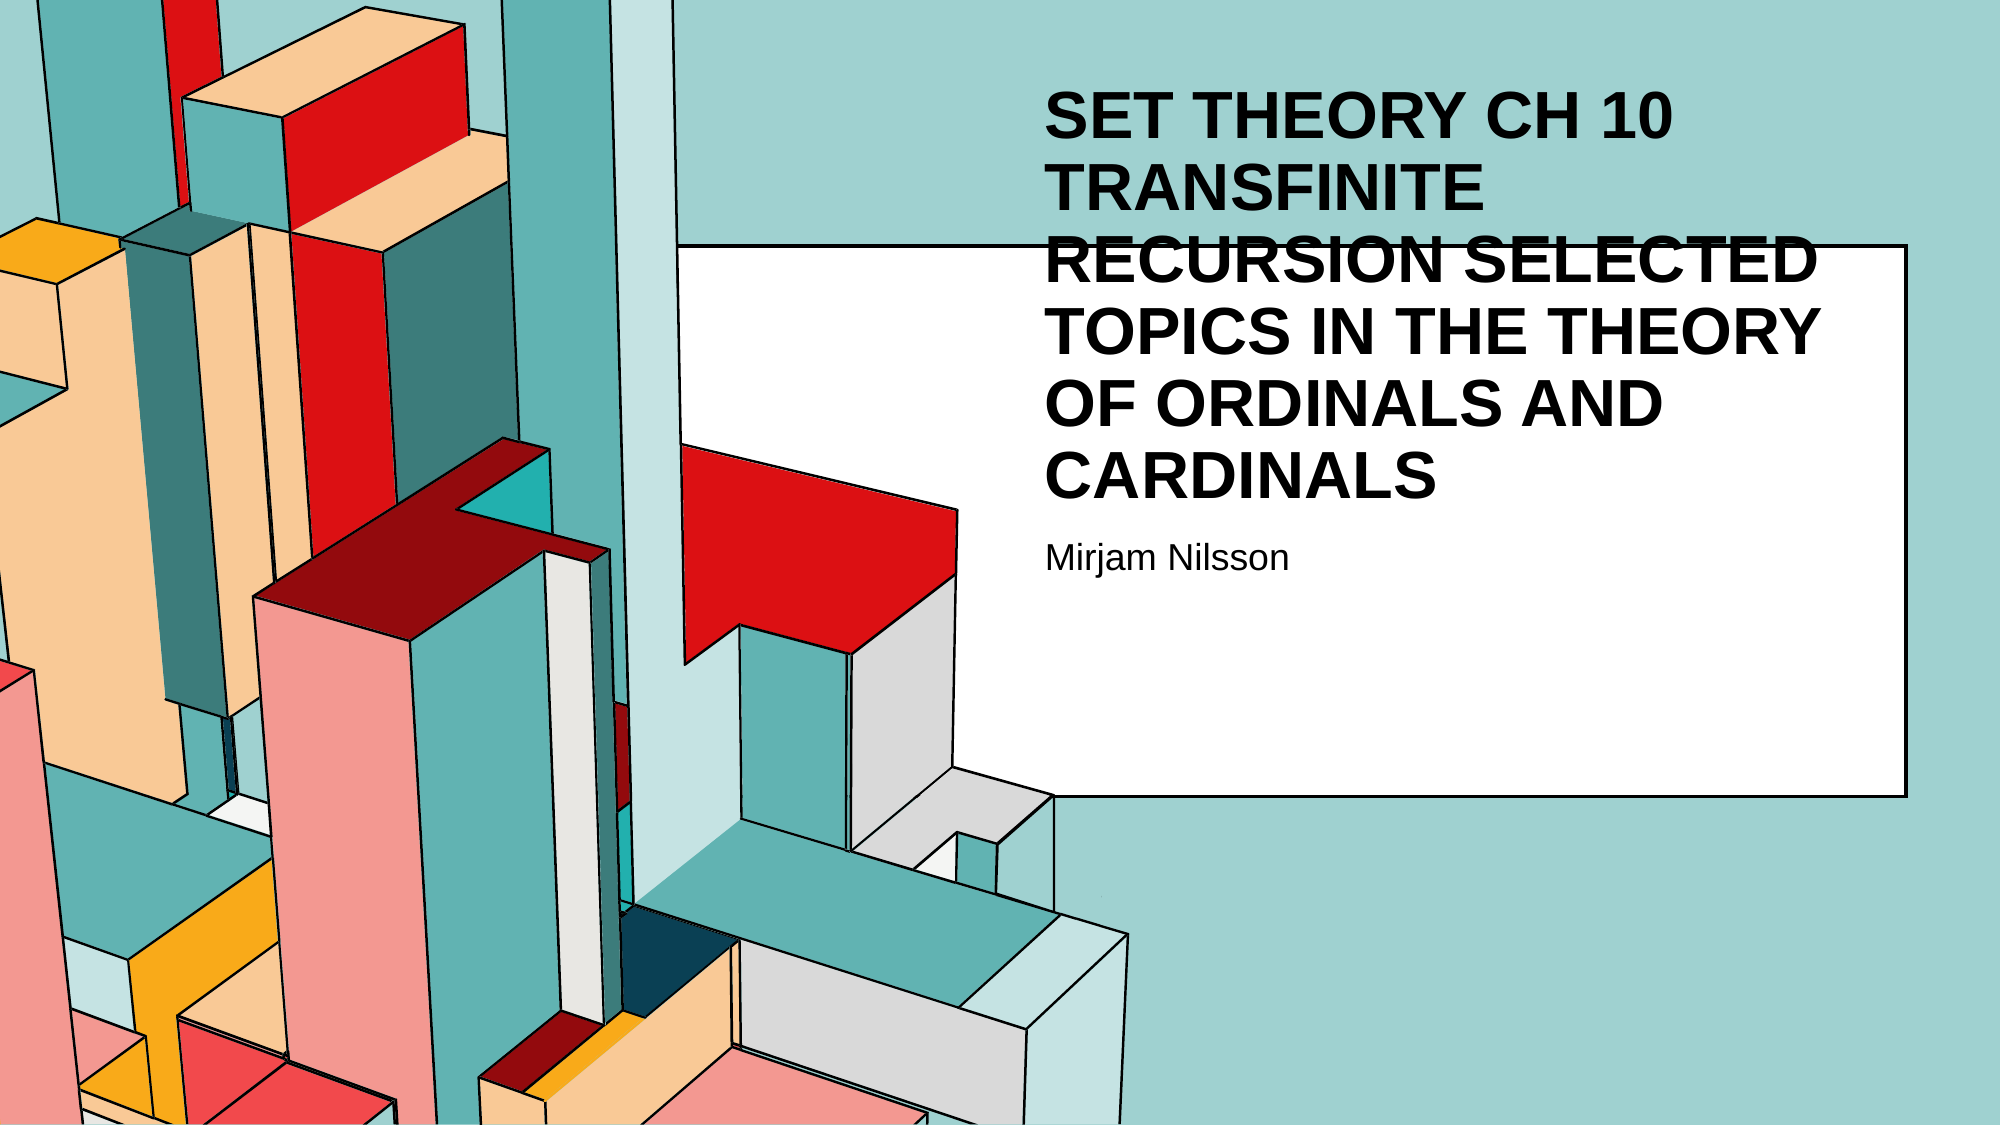

# Set theory ch 10 tRANSfinite recursion selected topics in the theory of ordinals and cardinals
Mirjam Nilsson